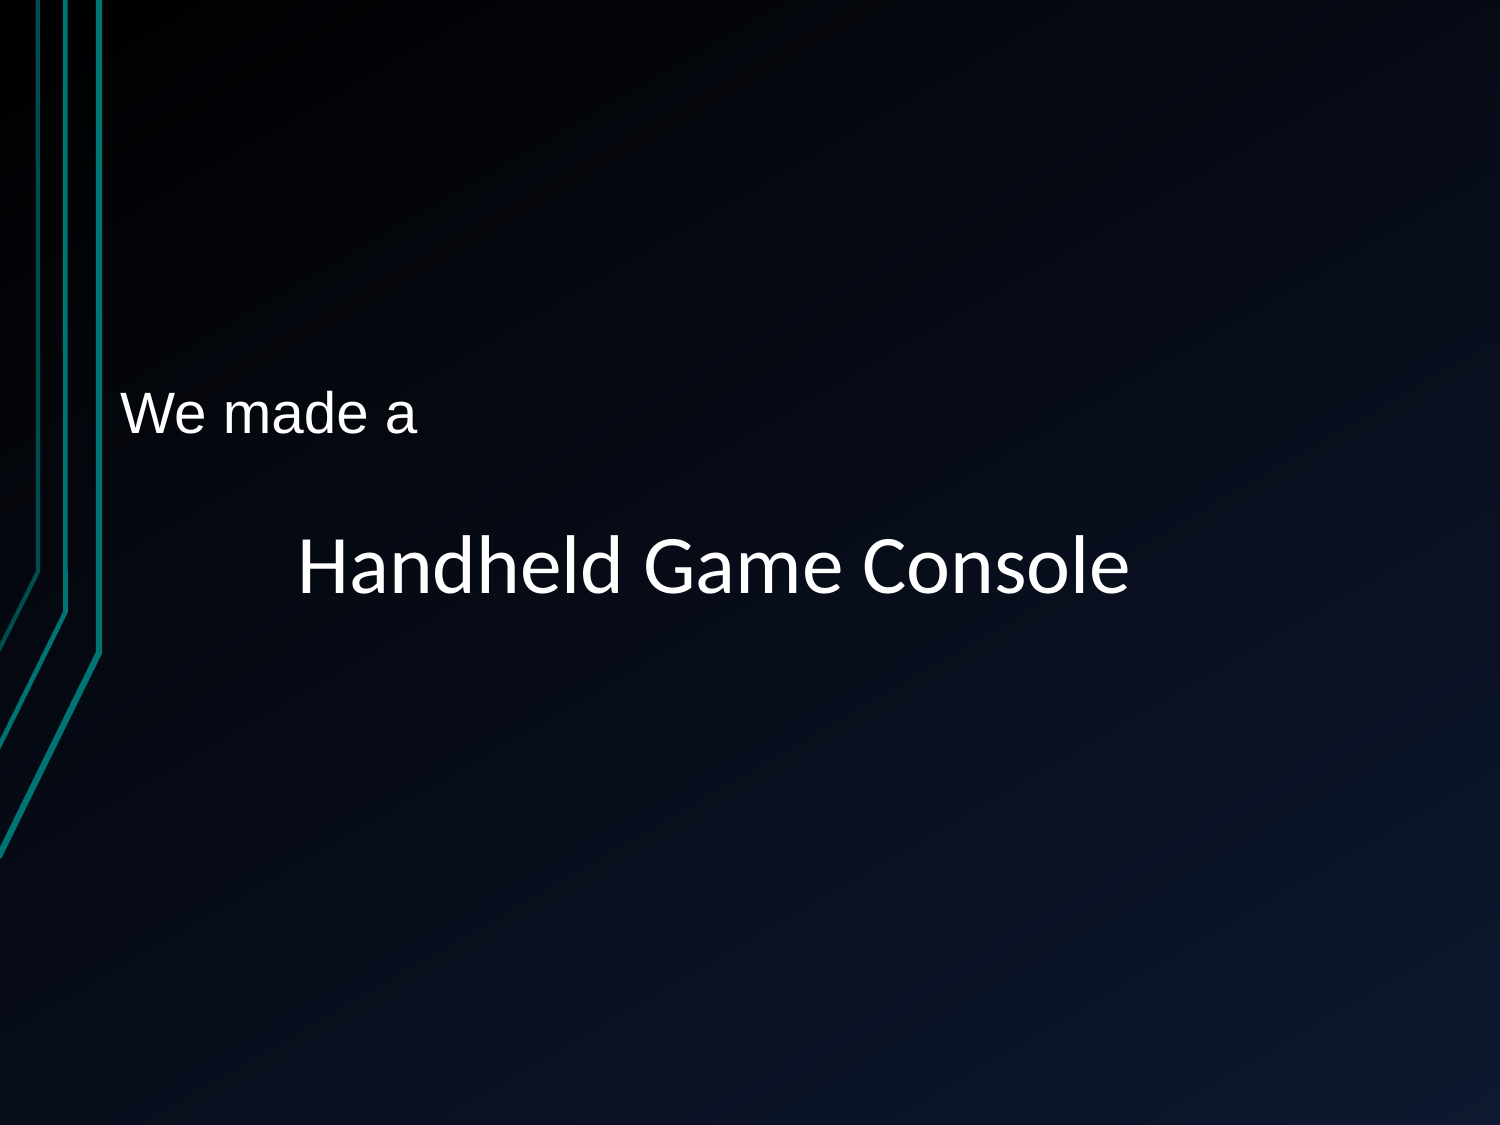

We made a
# Handheld Game Console